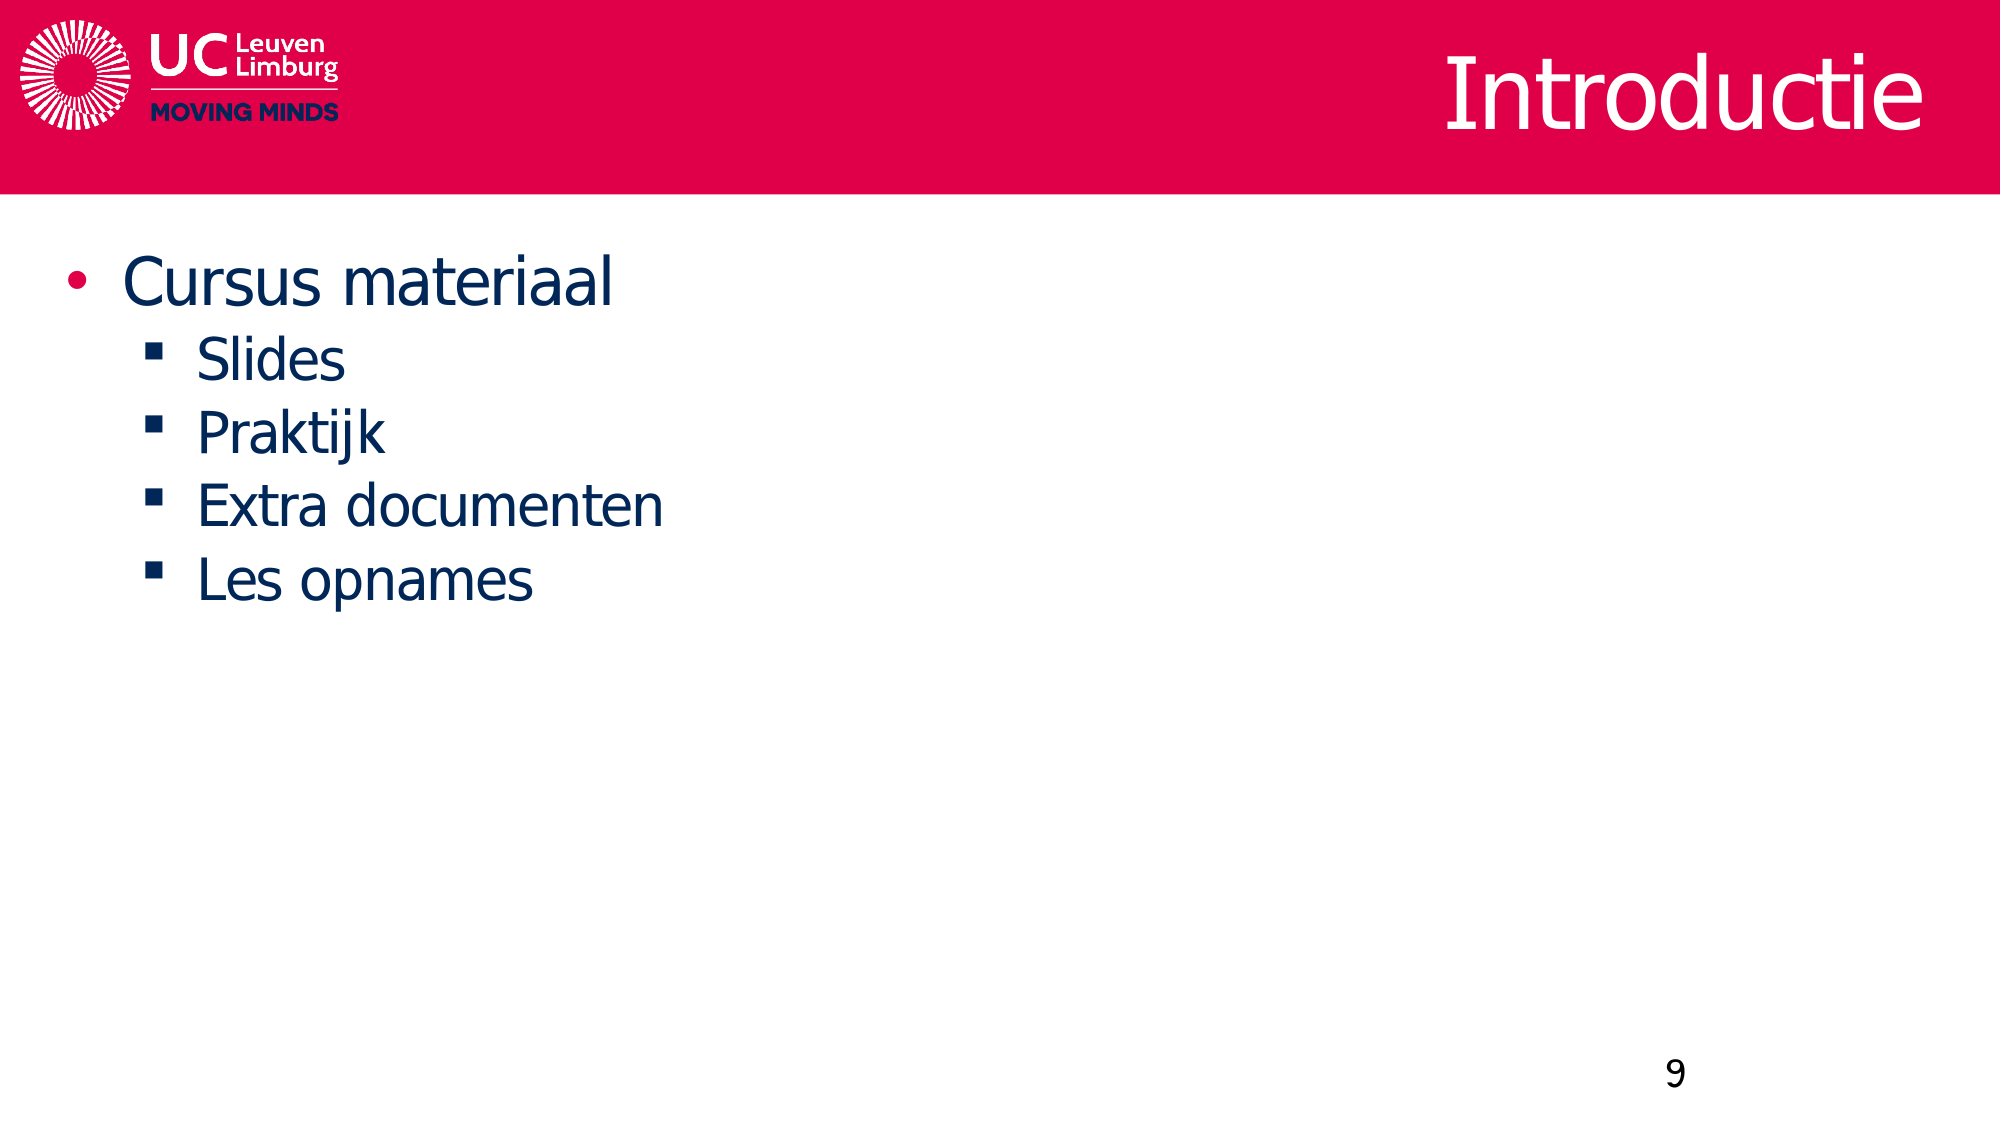

# Introductie
Cursus materiaal
Slides
Praktijk
Extra documenten
Les opnames
9